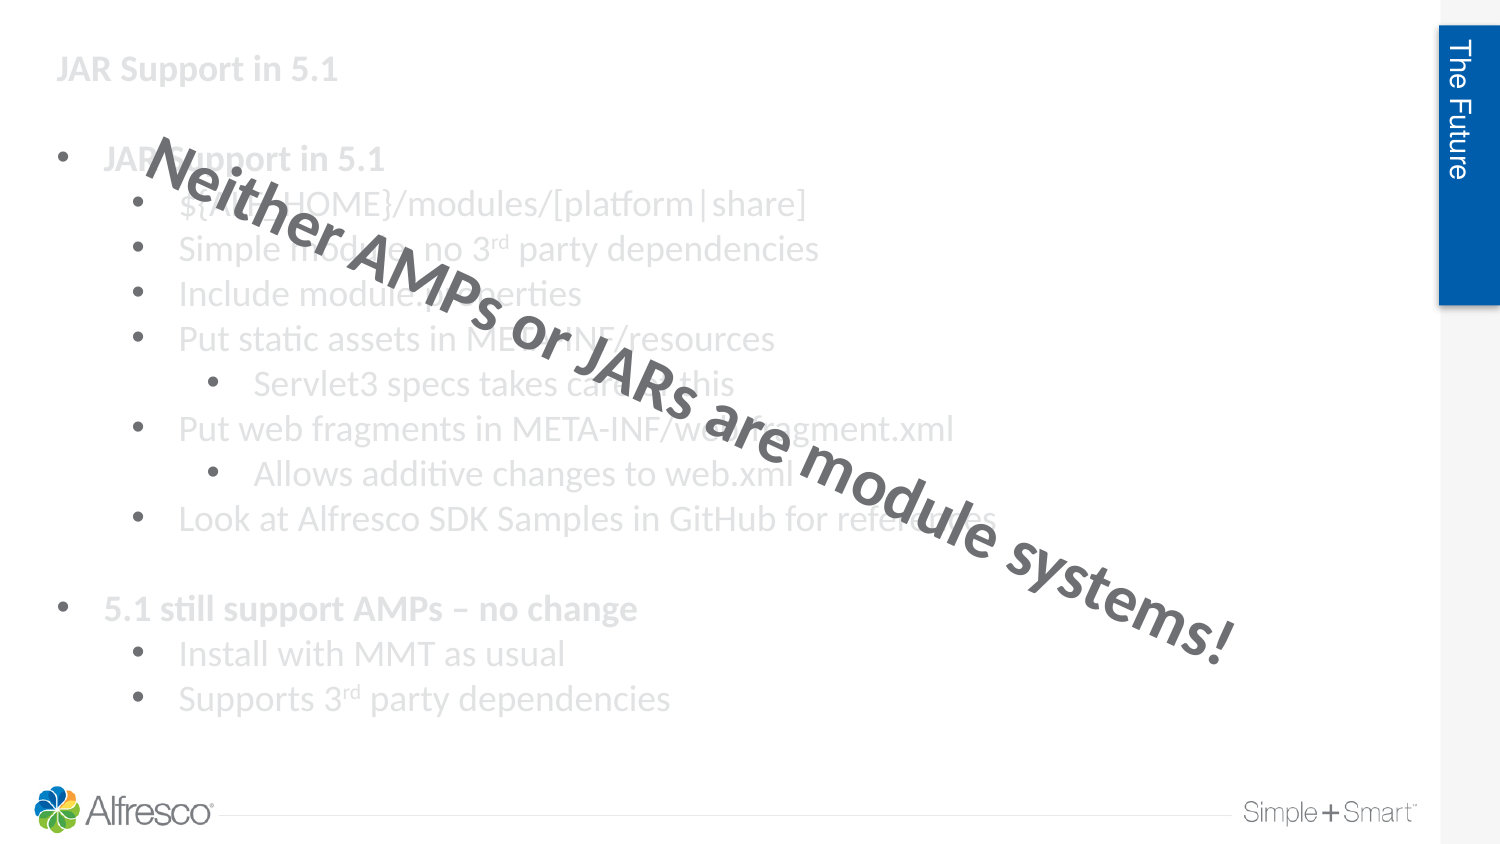

The Future
JAR Support in 5.1

JAR Support in 5.1
${ALF_HOME}/modules/[platform|share]
Simple module, no 3rd party dependencies
Include module.properties
Put static assets in META-INF/resources
Servlet3 specs takes care of this
Put web fragments in META-INF/web-fragment.xml
Allows additive changes to web.xml
Look at Alfresco SDK Samples in GitHub for references

5.1 still support AMPs – no change
Install with MMT as usual
Supports 3rd party dependencies

Neither AMPs or JARs are module systems!